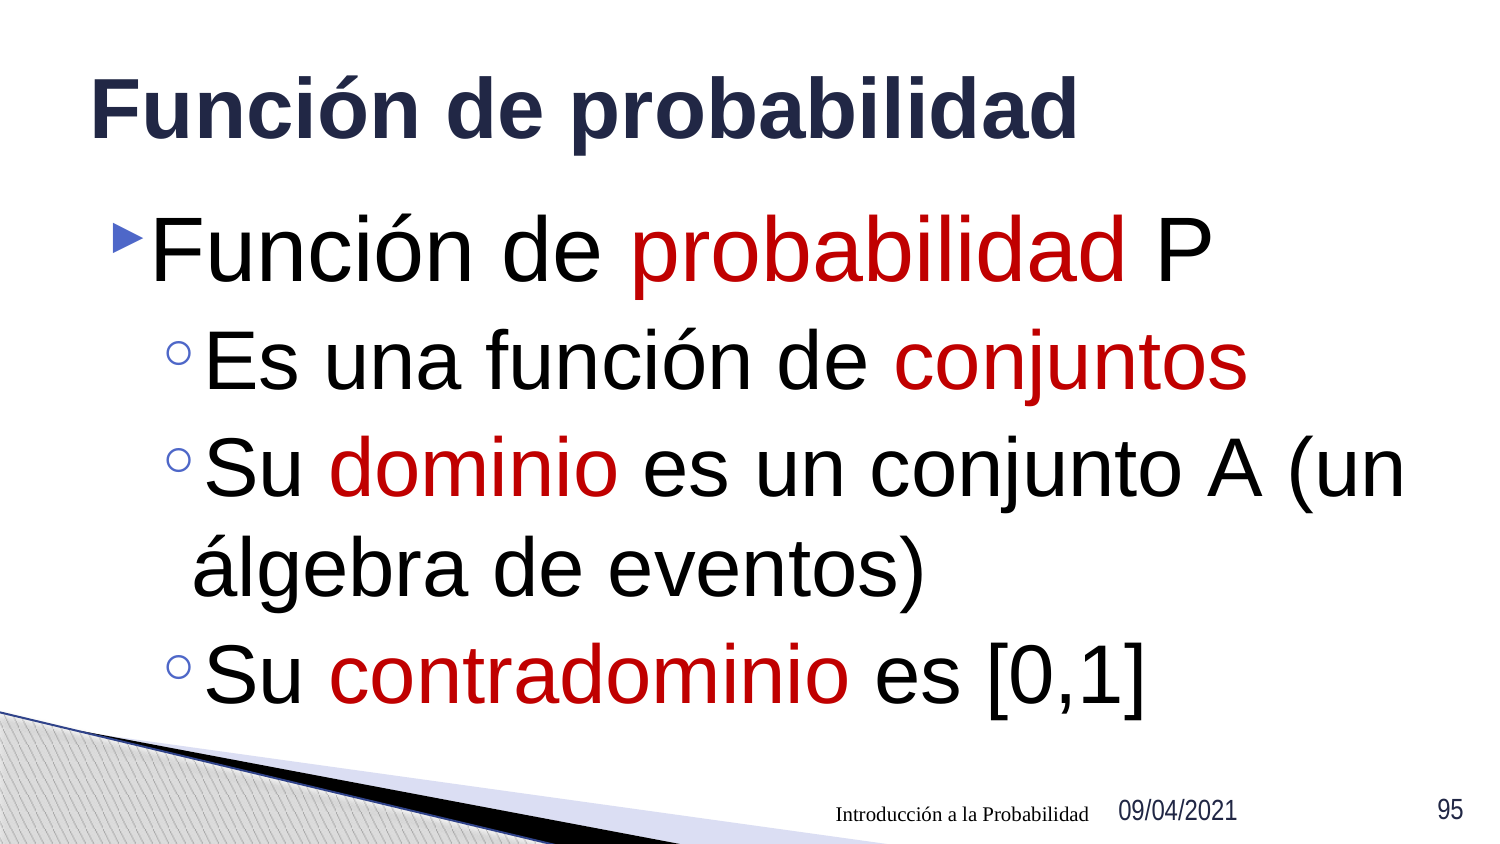

# Función de probabilidad
Función de probabilidad P
Es una función de conjuntos
Su dominio es un conjunto A (un álgebra de eventos)
Su contradominio es [0,1]
Introducción a la Probabilidad
09/04/2021
95